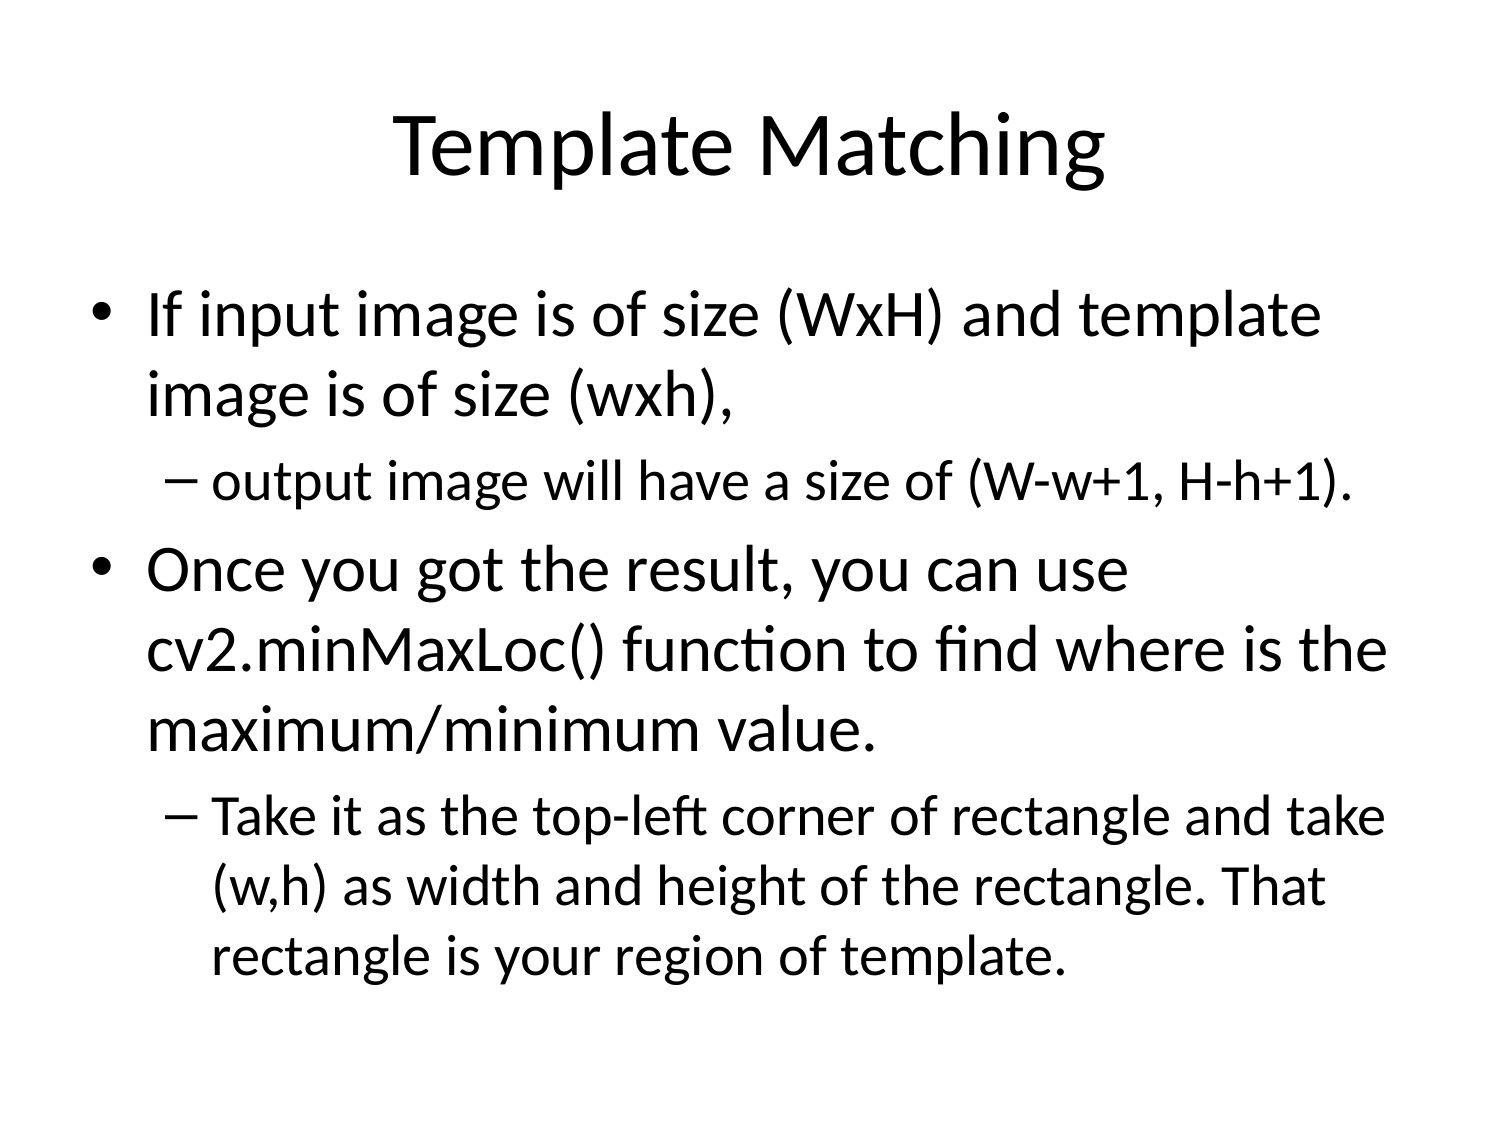

# Template Matching
If input image is of size (WxH) and template image is of size (wxh),
output image will have a size of (W-w+1, H-h+1).
Once you got the result, you can use cv2.minMaxLoc() function to find where is the maximum/minimum value.
Take it as the top-left corner of rectangle and take (w,h) as width and height of the rectangle. That rectangle is your region of template.